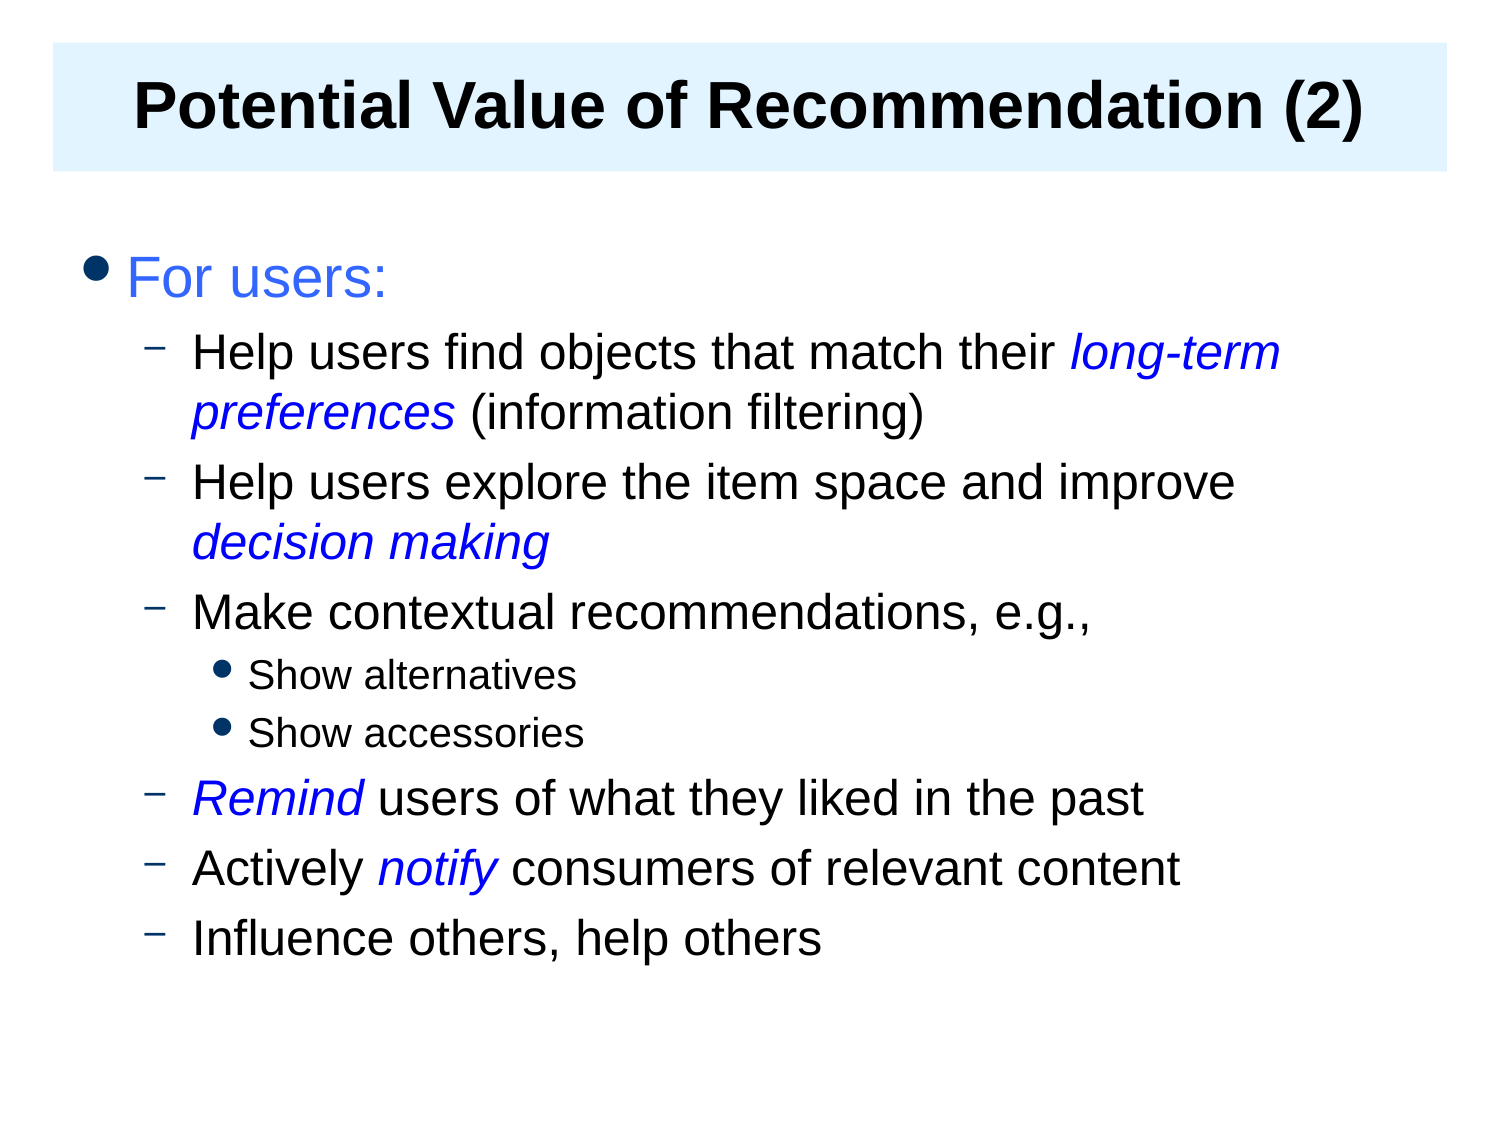

# Potential Value of Recommendation (2)
For users:
Help users find objects that match their long‐term preferences (information filtering)
Help users explore the item space and improve decision making
Make contextual recommendations, e.g.,
Show alternatives
Show accessories
Remind users of what they liked in the past
Actively notify consumers of relevant content
Influence others, help others